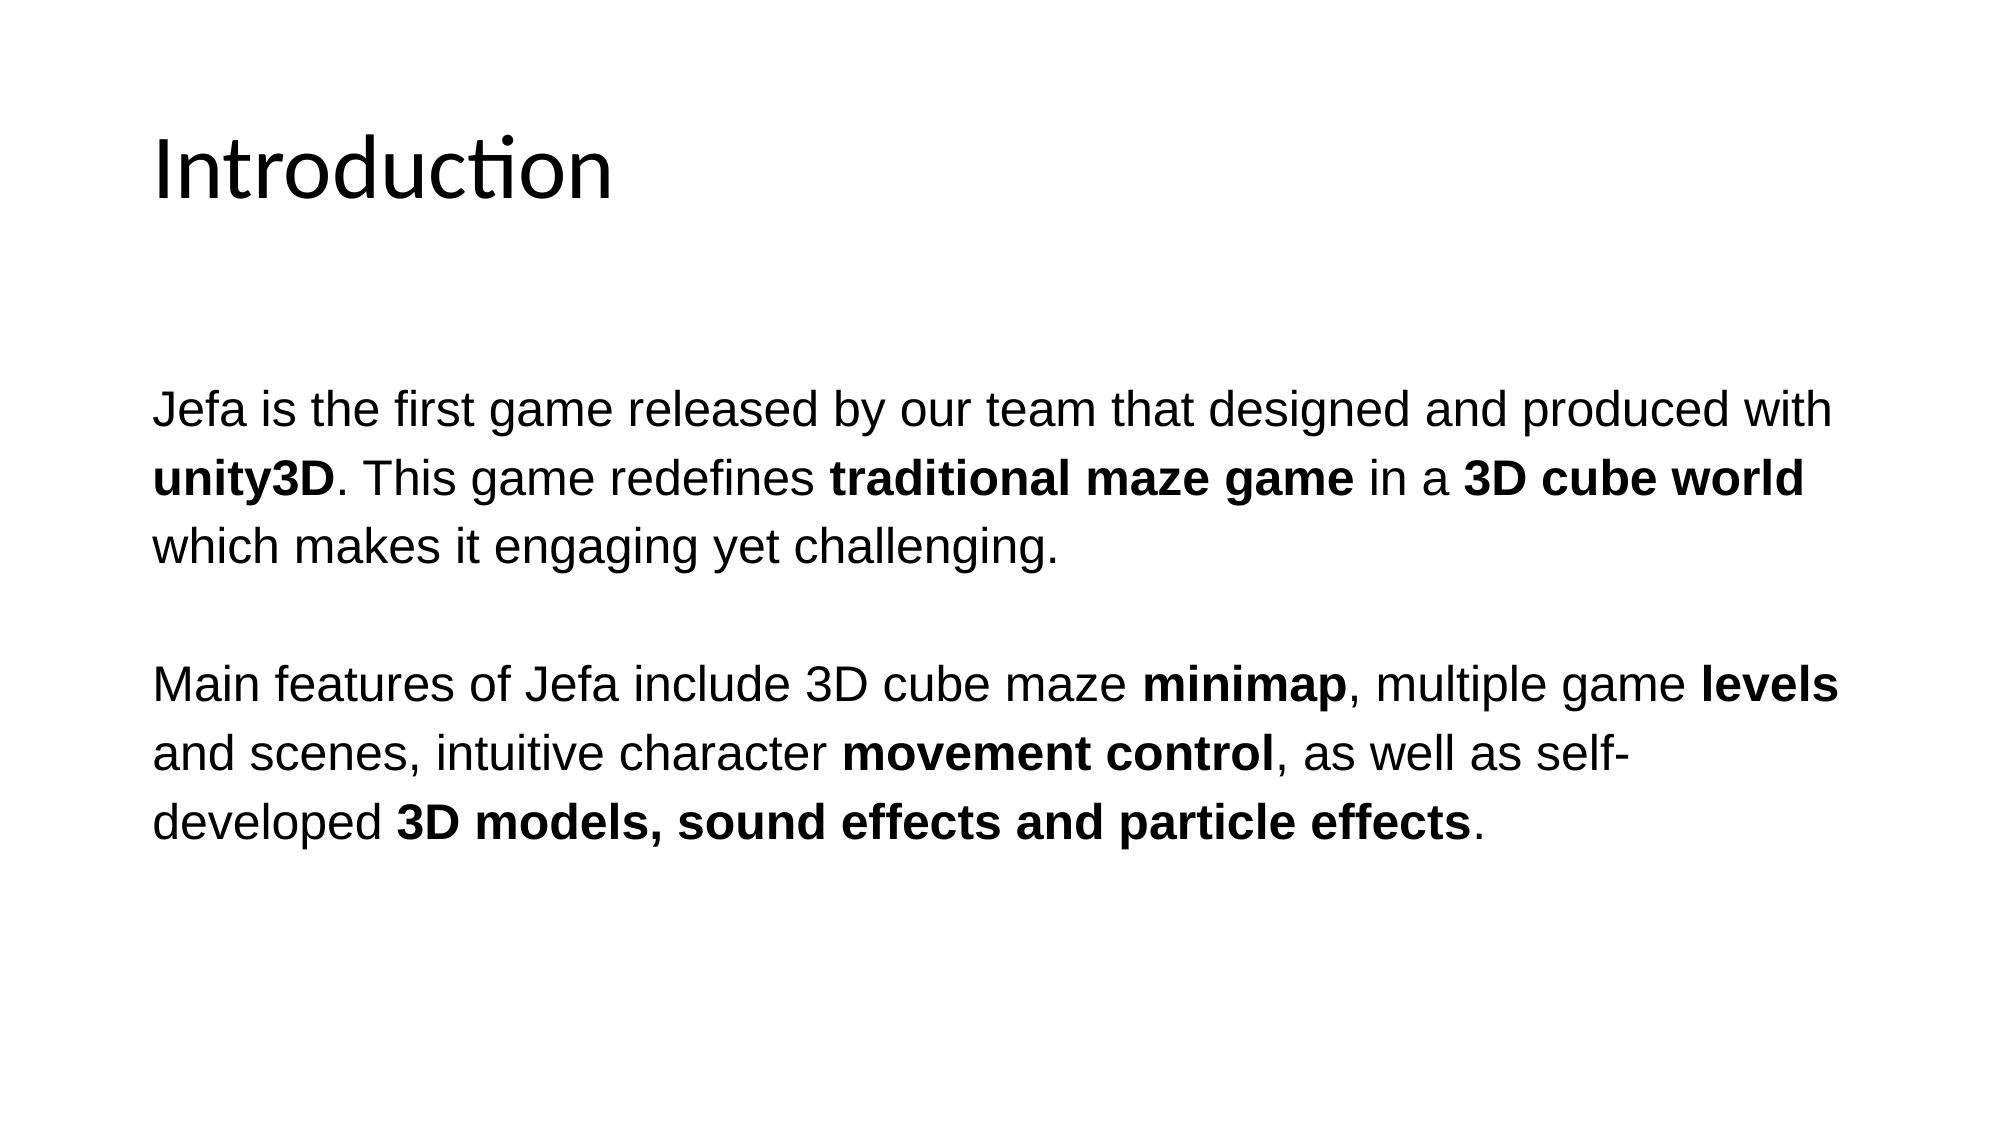

# Introduction

Jefa is the first game released by our team that designed and produced with unity3D. This game redefines traditional maze game in a 3D cube world which makes it engaging yet challenging.

Main features of Jefa include 3D cube maze minimap, multiple game levels and scenes, intuitive character movement control, as well as self-developed 3D models, sound effects and particle effects.